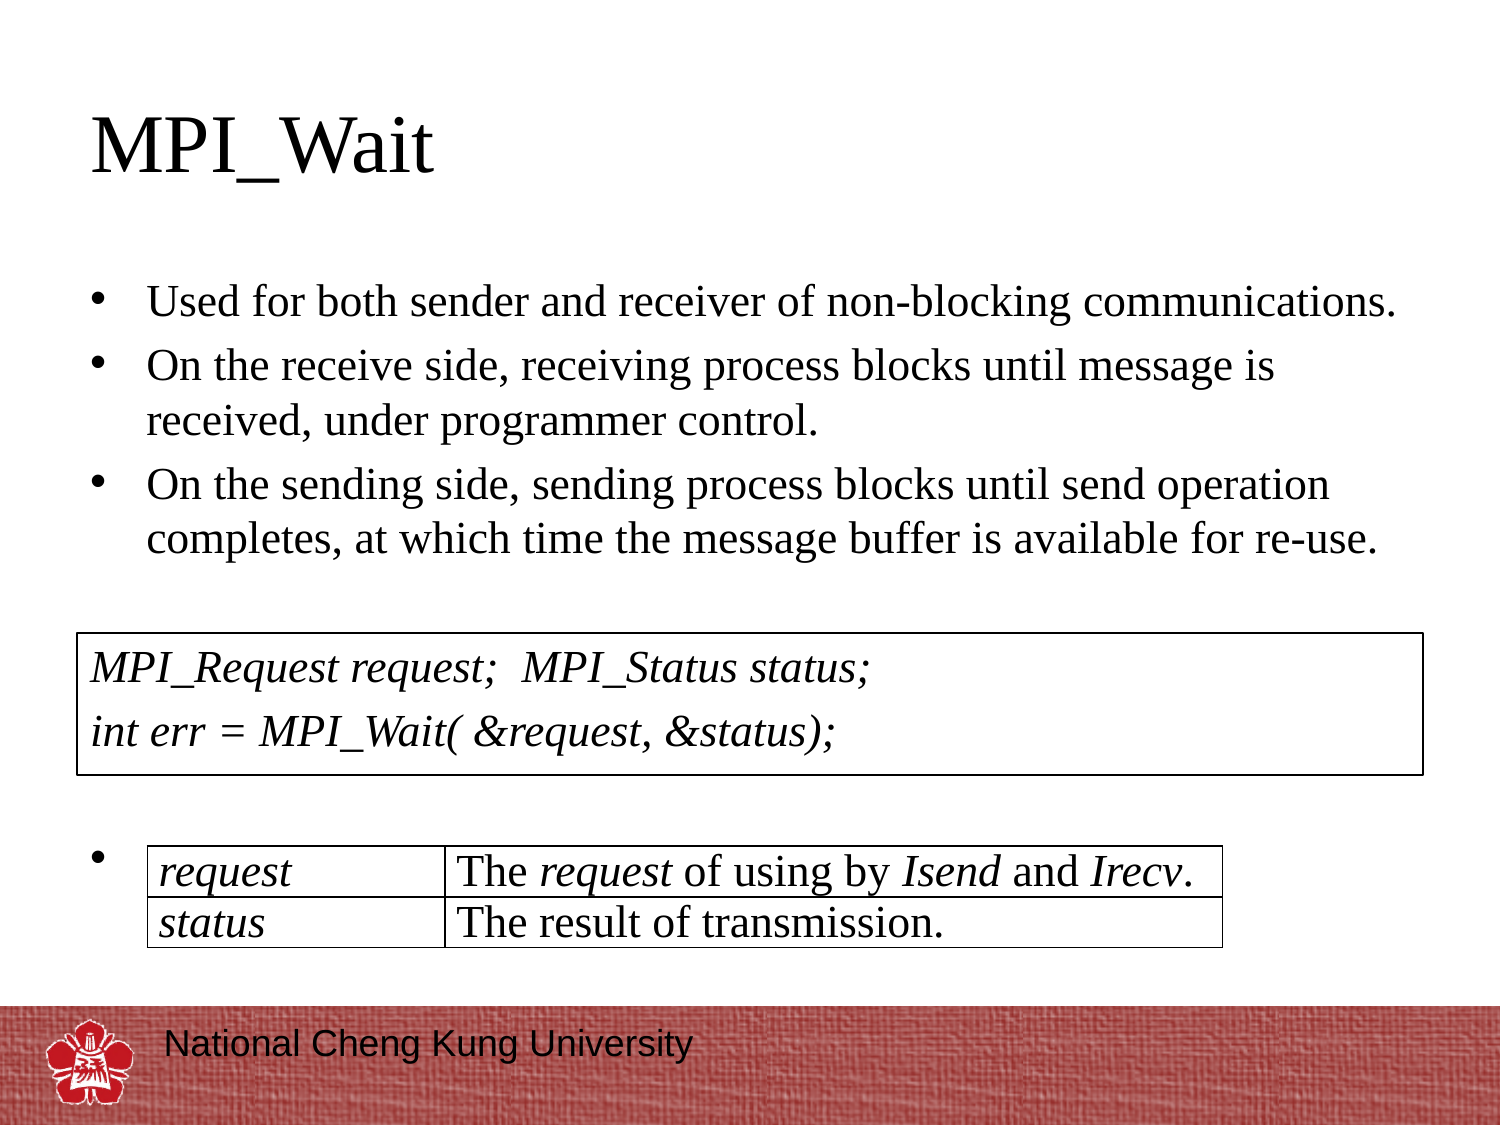

# MPI_Wait
Used for both sender and receiver of non-blocking communications.
On the receive side, receiving process blocks until message is received, under programmer control.
On the sending side, sending process blocks until send operation completes, at which time the message buffer is available for re-use.

MPI_Request request;  MPI_Status status;
int err = MPI_Wait( &request, &status);

| request | The request of using by Isend and Irecv. |
| --- | --- |
| status | The result of transmission. |